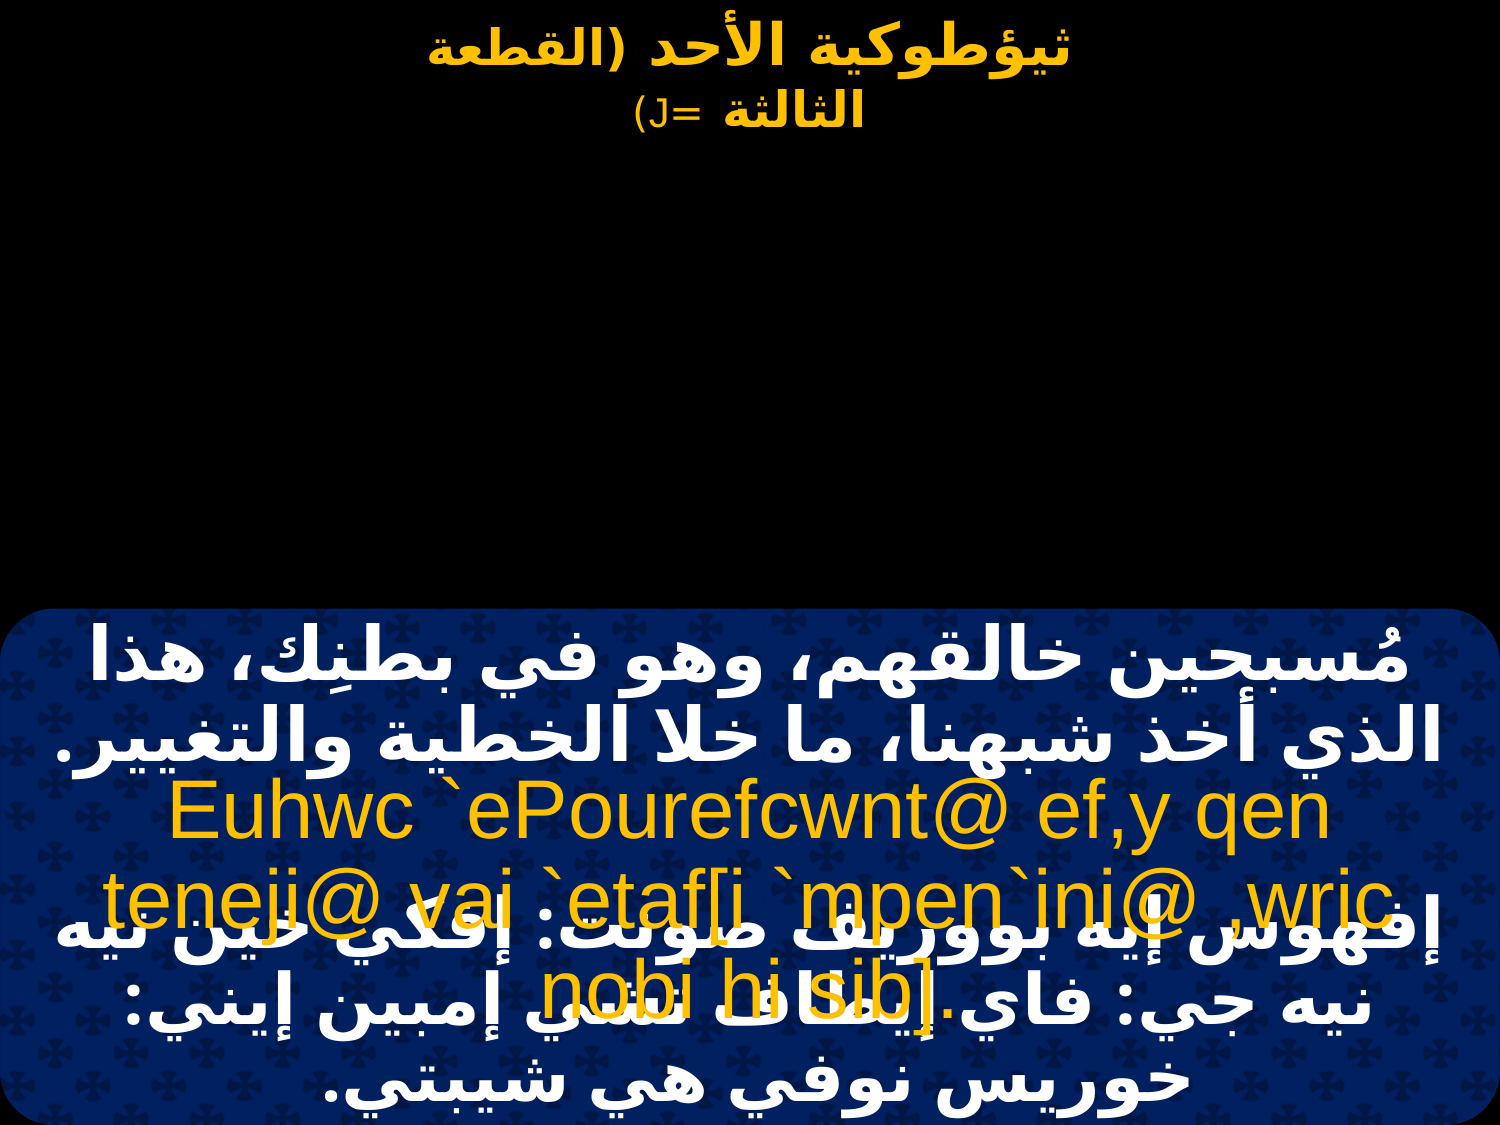

مُسبحين خالقهم، وهو في بطنِك، هذا الذي أخذ شبهنا، ما خلا الخطية والتغيير.
Euhwc `ePourefcwnt@ ef,y qen teneji@ vai `etaf[i `mpen`ini@ ,wric nobi hi sib].
إفهوس إيه بووريف صونت: إفكي خين تيه نيه جي: فاي إيطاف تشي إمبين إيني: خوريس نوفي هي شيبتي.